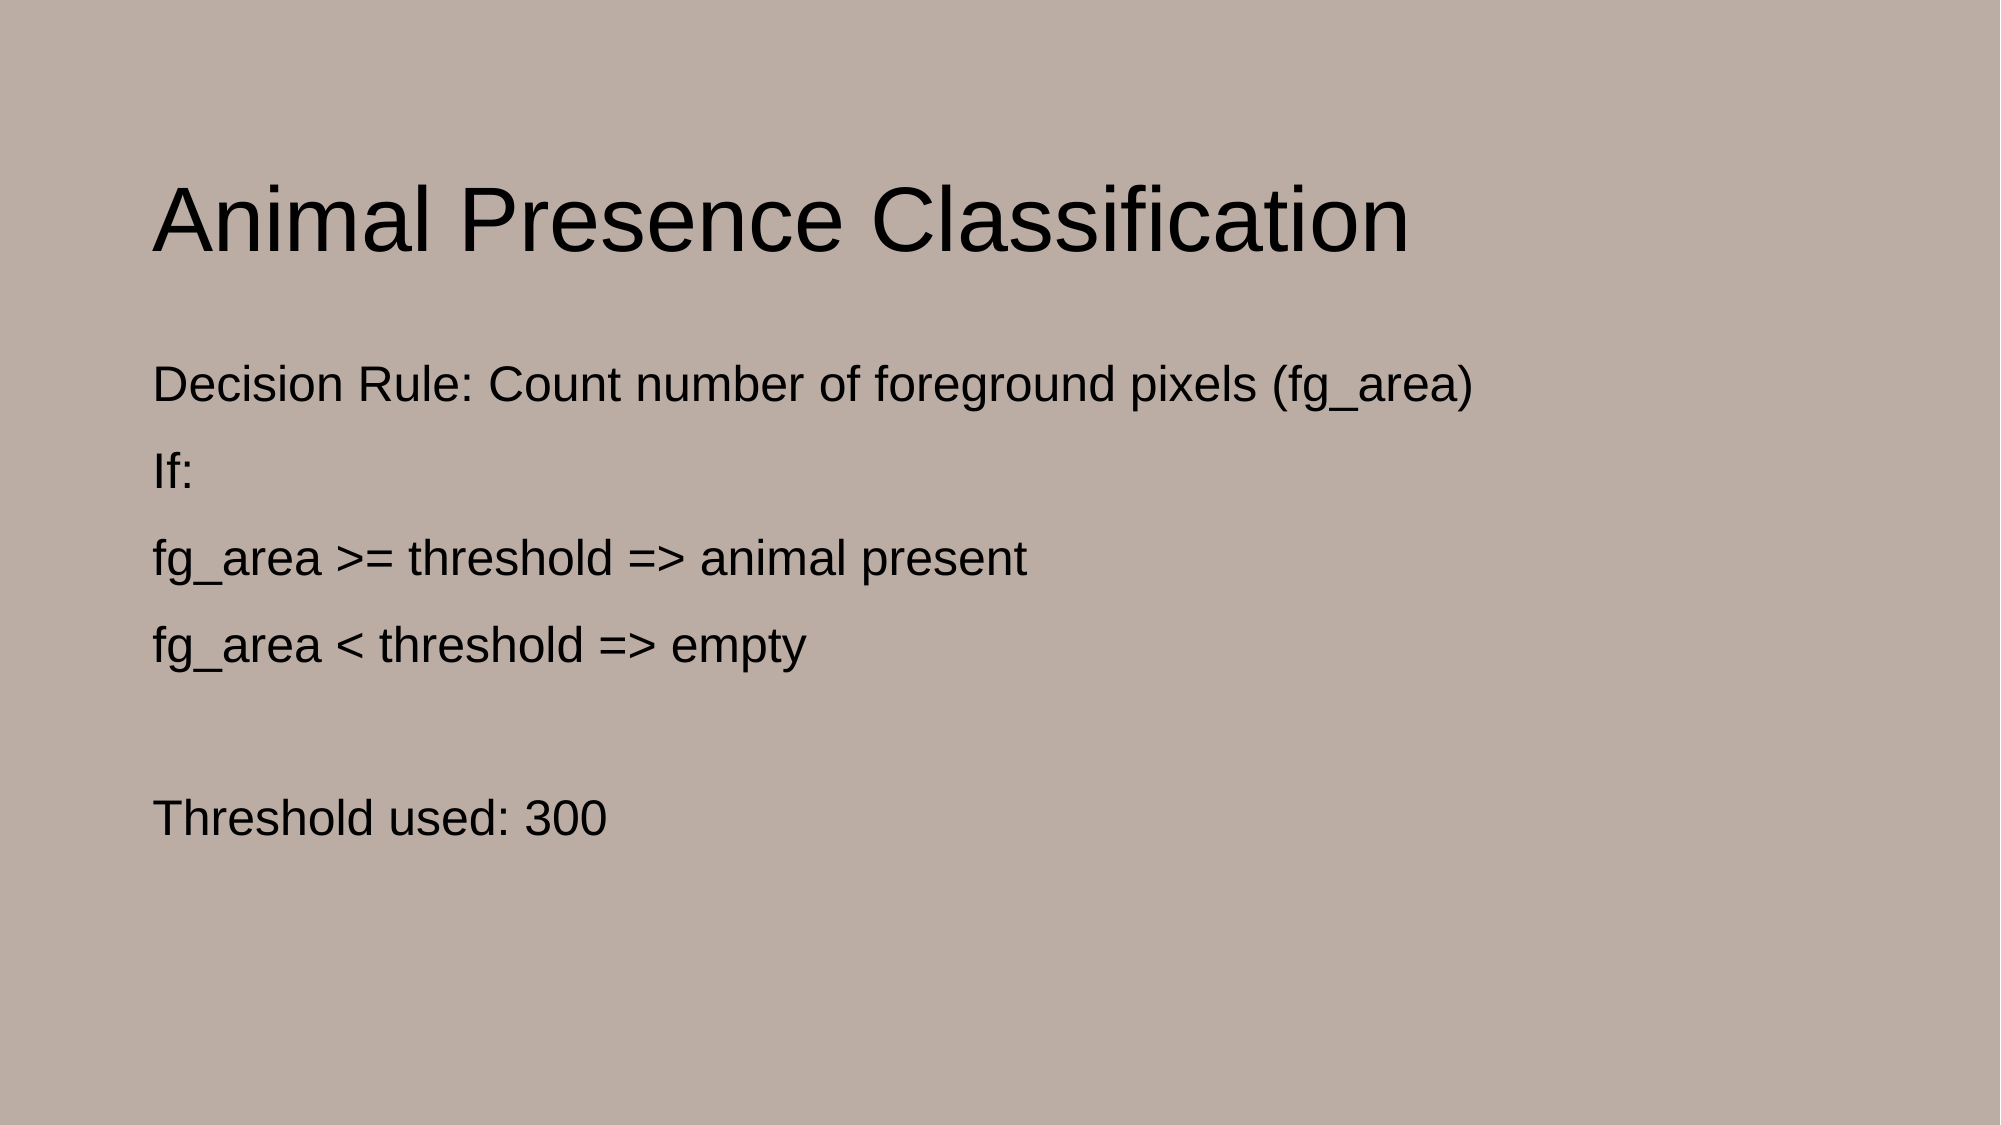

# Animal Presence Classification
Decision Rule: Count number of foreground pixels (fg_area)
If:
fg_area >= threshold => animal present
fg_area < threshold => empty

Threshold used: 300